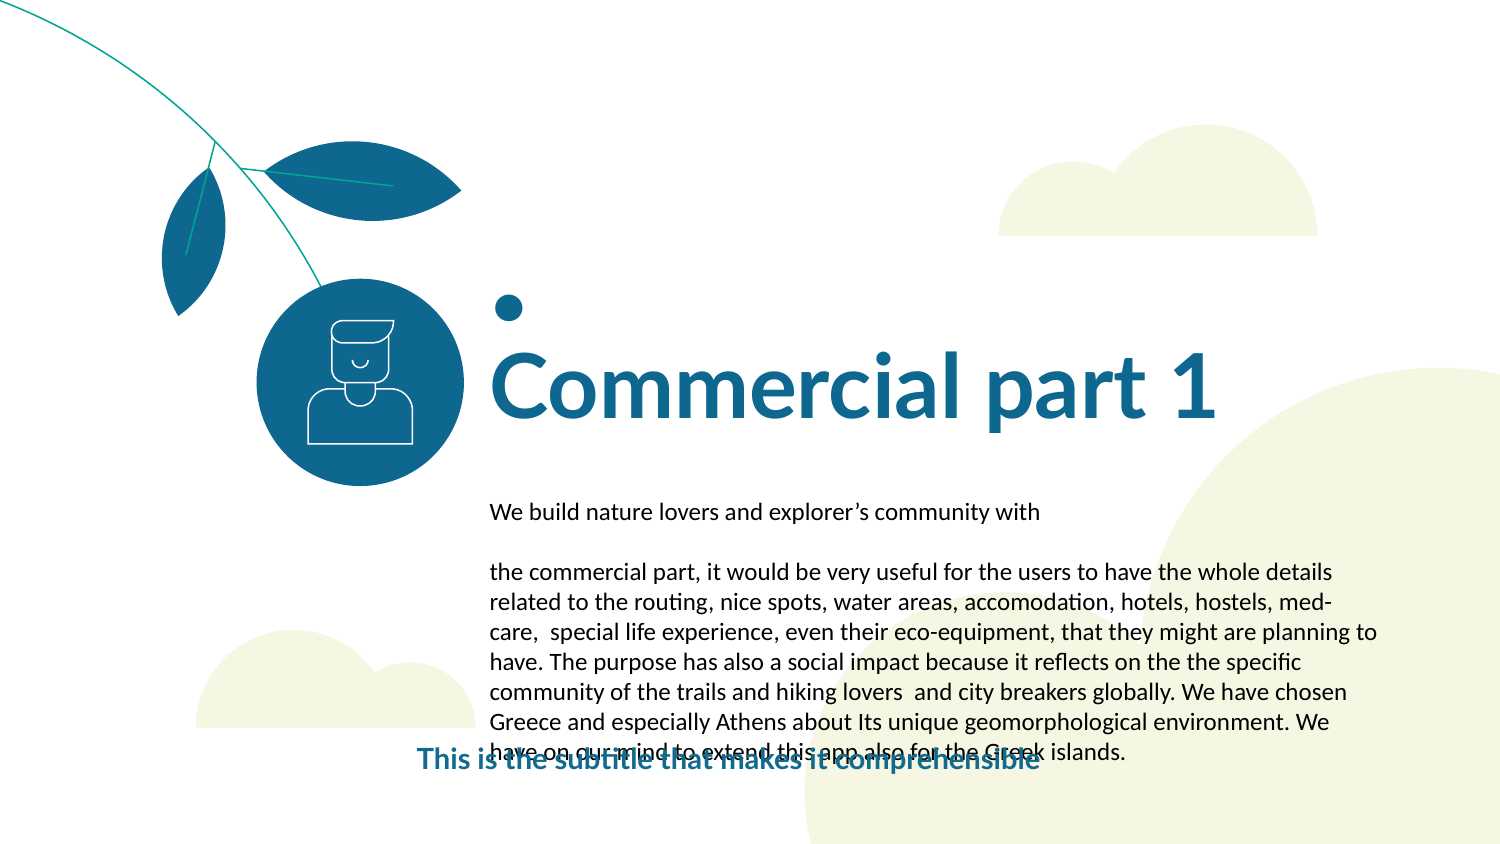

.

# Commercial part 1

We build nature lovers and explorer’s community with

the commercial part, it would be very useful for the users to have the whole details related to the routing, nice spots, water areas, accomodation, hotels, hostels, med-care,  special life experience, even their eco-equipment, that they might are planning to have. The purpose has also a social impact because it reflects on the the specific community of the trails and hiking lovers  and city breakers globally. We have chosen Greece and especially Athens about Its unique geomorphological environment. We have on our mind to extend this app also for the Greek islands.
This is the subtitle that makes it comprehensible